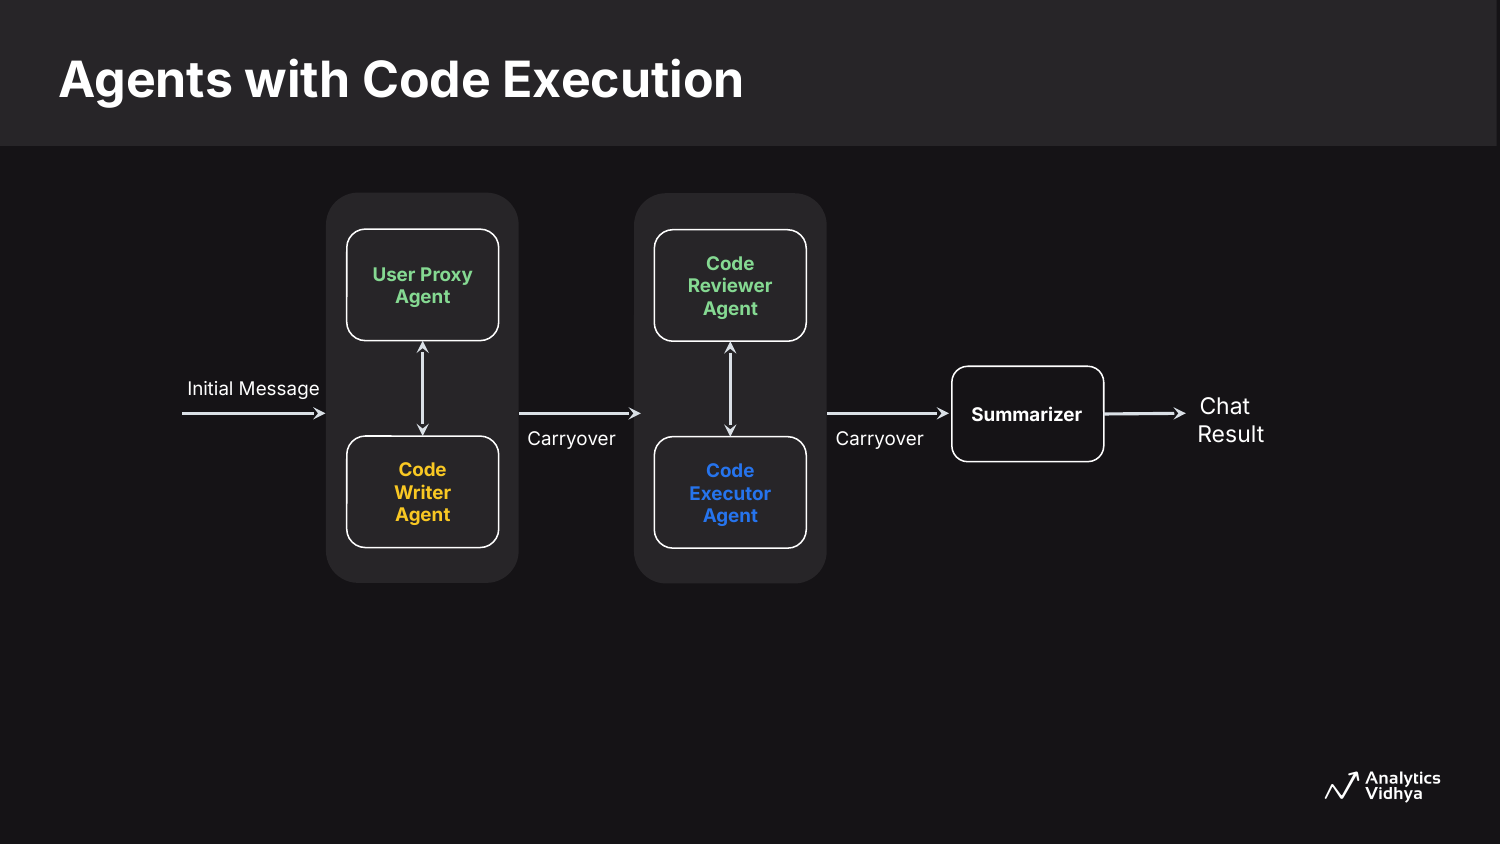

Agents with Code Execution

User Proxy Agent
Code Reviewer
Agent

Initial Message

 Chat
  Result

 Summarizer

Carryover

Carryover

Code
Writer Agent
Code Executor
Agent